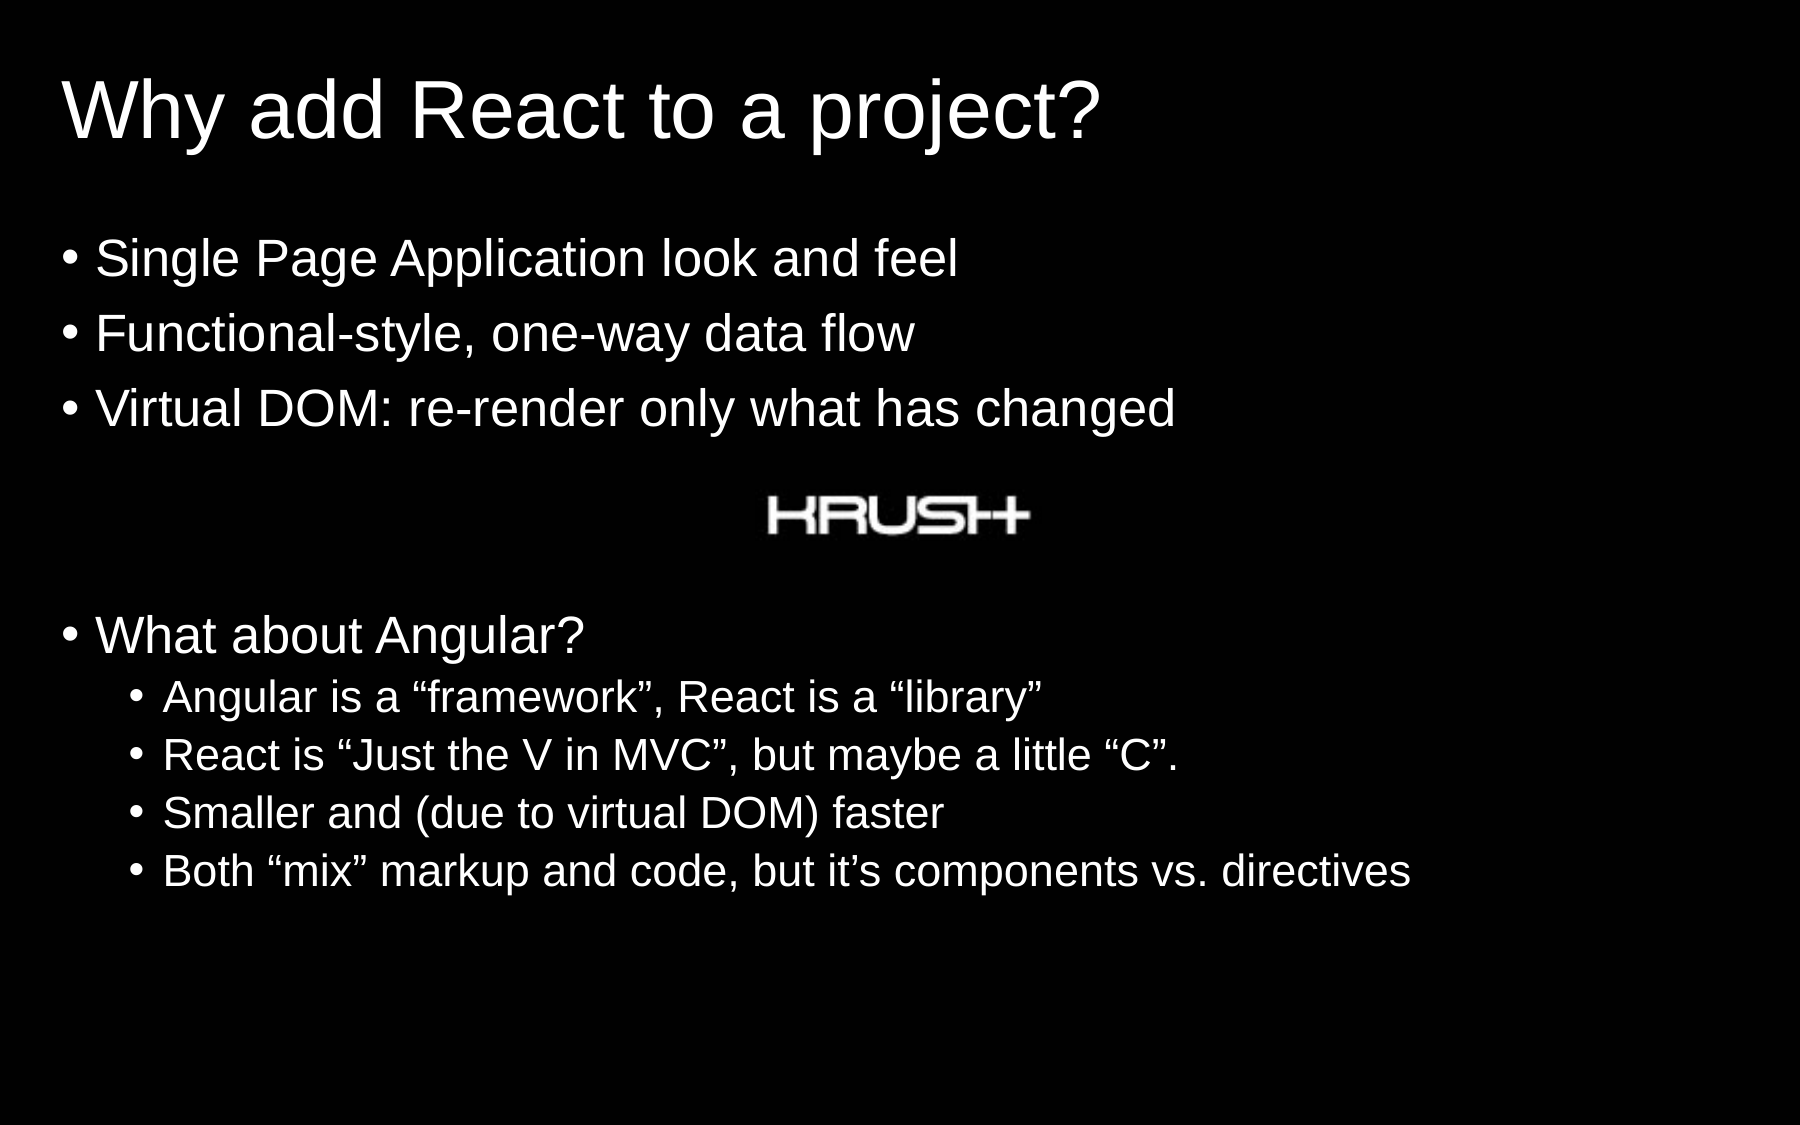

# Why add React to a project?
Single Page Application look and feel
Functional-style, one-way data flow
Virtual DOM: re-render only what has changed

What about Angular?
Angular is a “framework”, React is a “library”
React is “Just the V in MVC”, but maybe a little “C”.
Smaller and (due to virtual DOM) faster
Both “mix” markup and code, but it’s components vs. directives